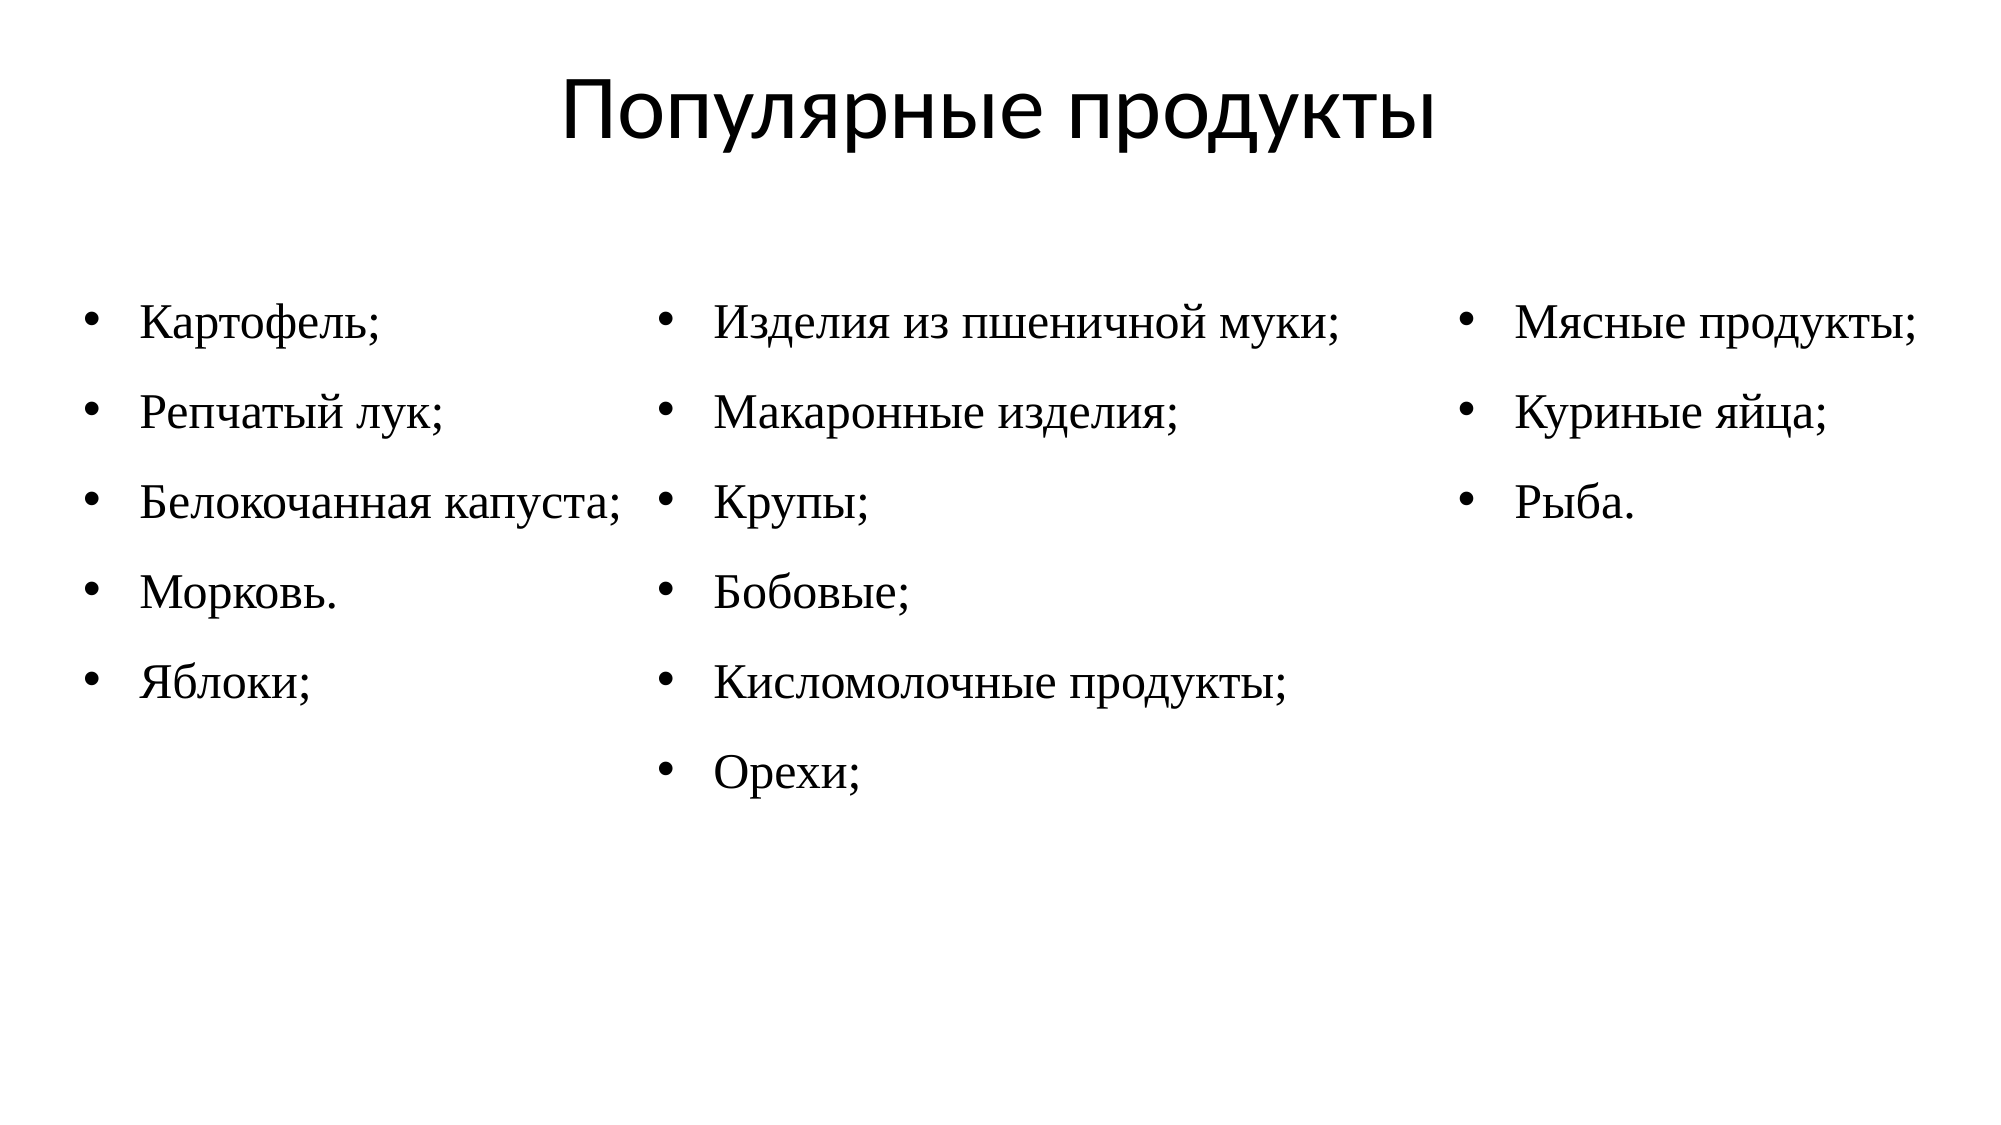

# Популярные продукты
Картофель;
Репчатый лук;
Белокочанная капуста;
Морковь.
Яблоки;

Изделия из пшеничной муки;
Макаронные изделия;
Крупы;
Бобовые;
Кисломолочные продукты;
Орехи;

Мясные продукты;
Куриные яйца;
Рыба.